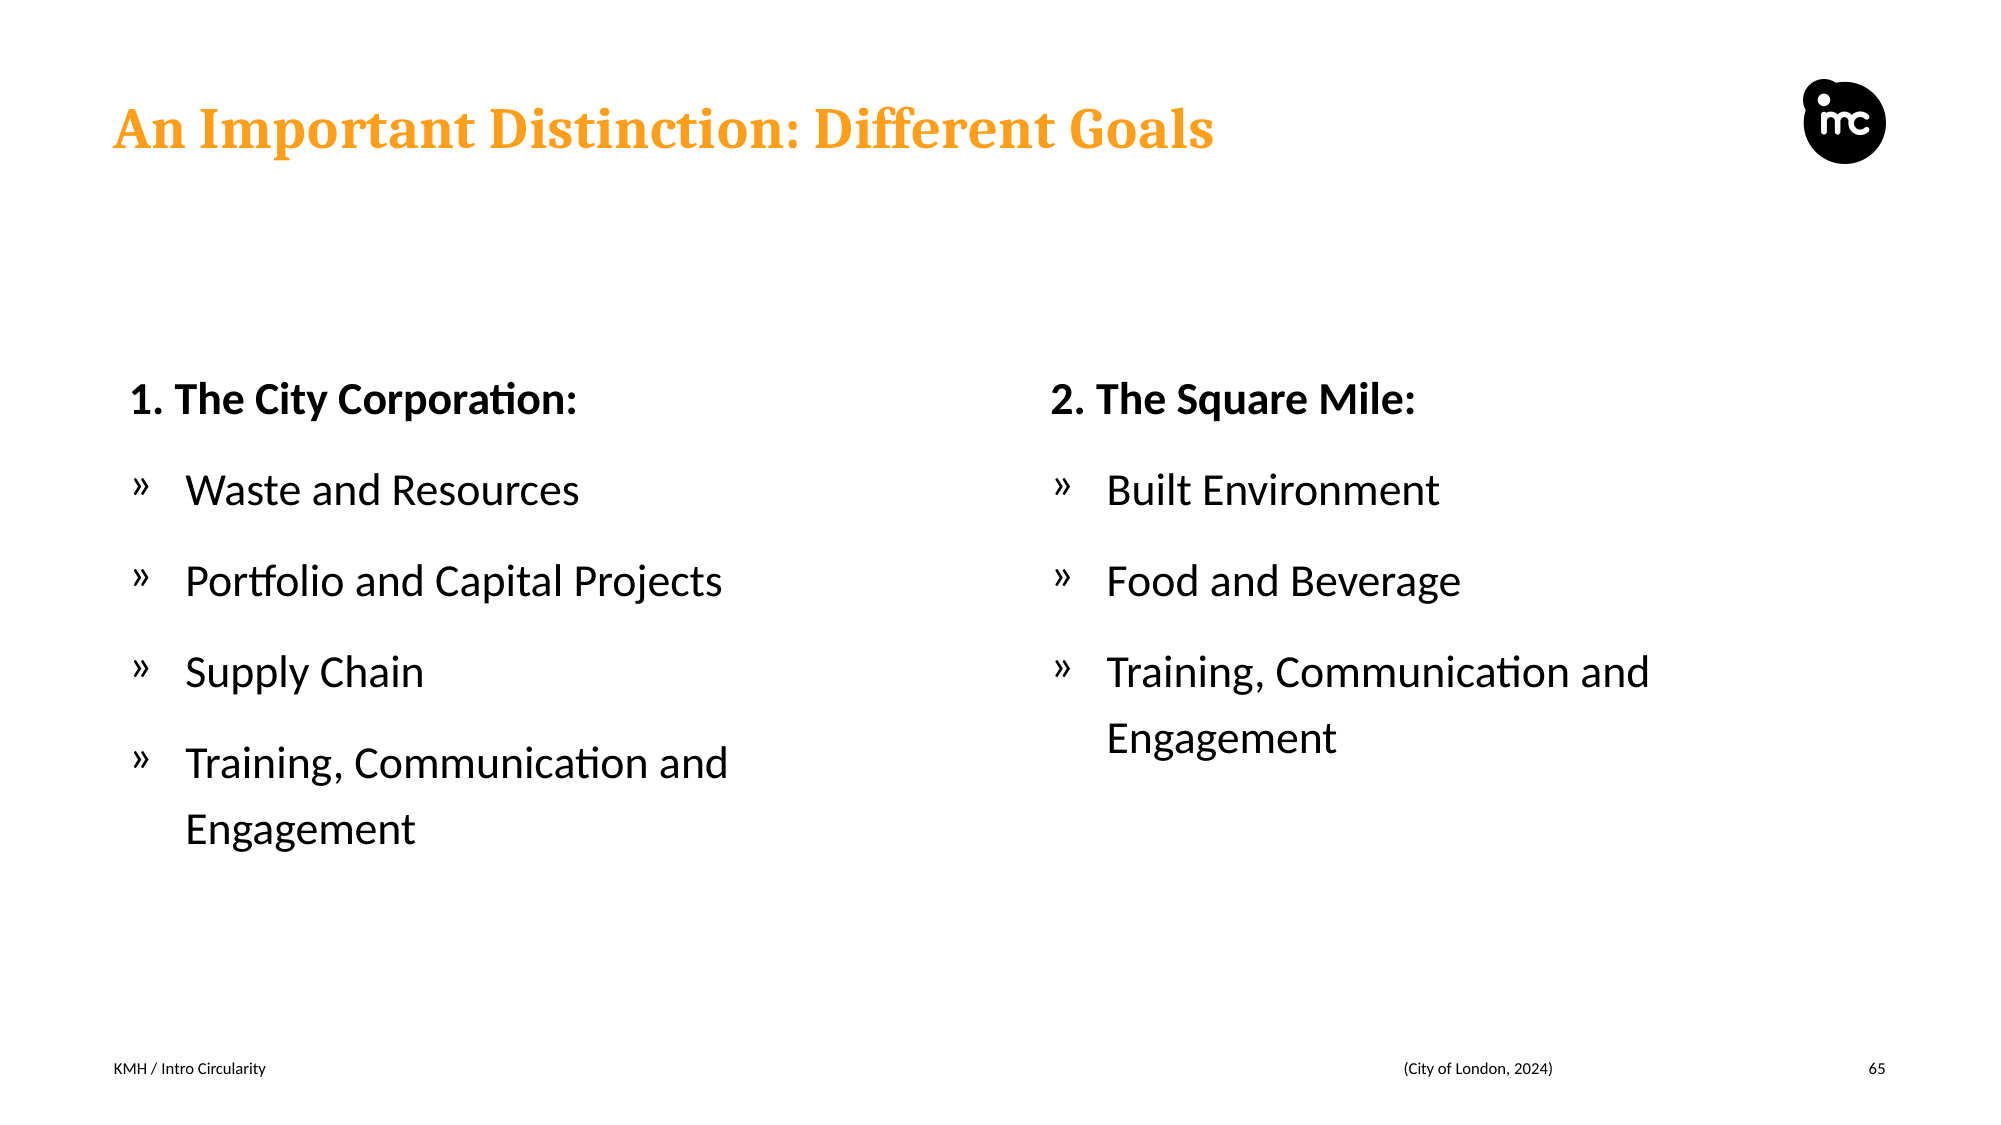

# An Important Distinction: Different Goals
1. The City Corporation:
Waste and Resources
Portfolio and Capital Projects
Supply Chain
Training, Communication and Engagement
2. The Square Mile:
Built Environment
Food and Beverage
Training, Communication and Engagement
KMH / Intro Circularity
(City of London, 2024)
65